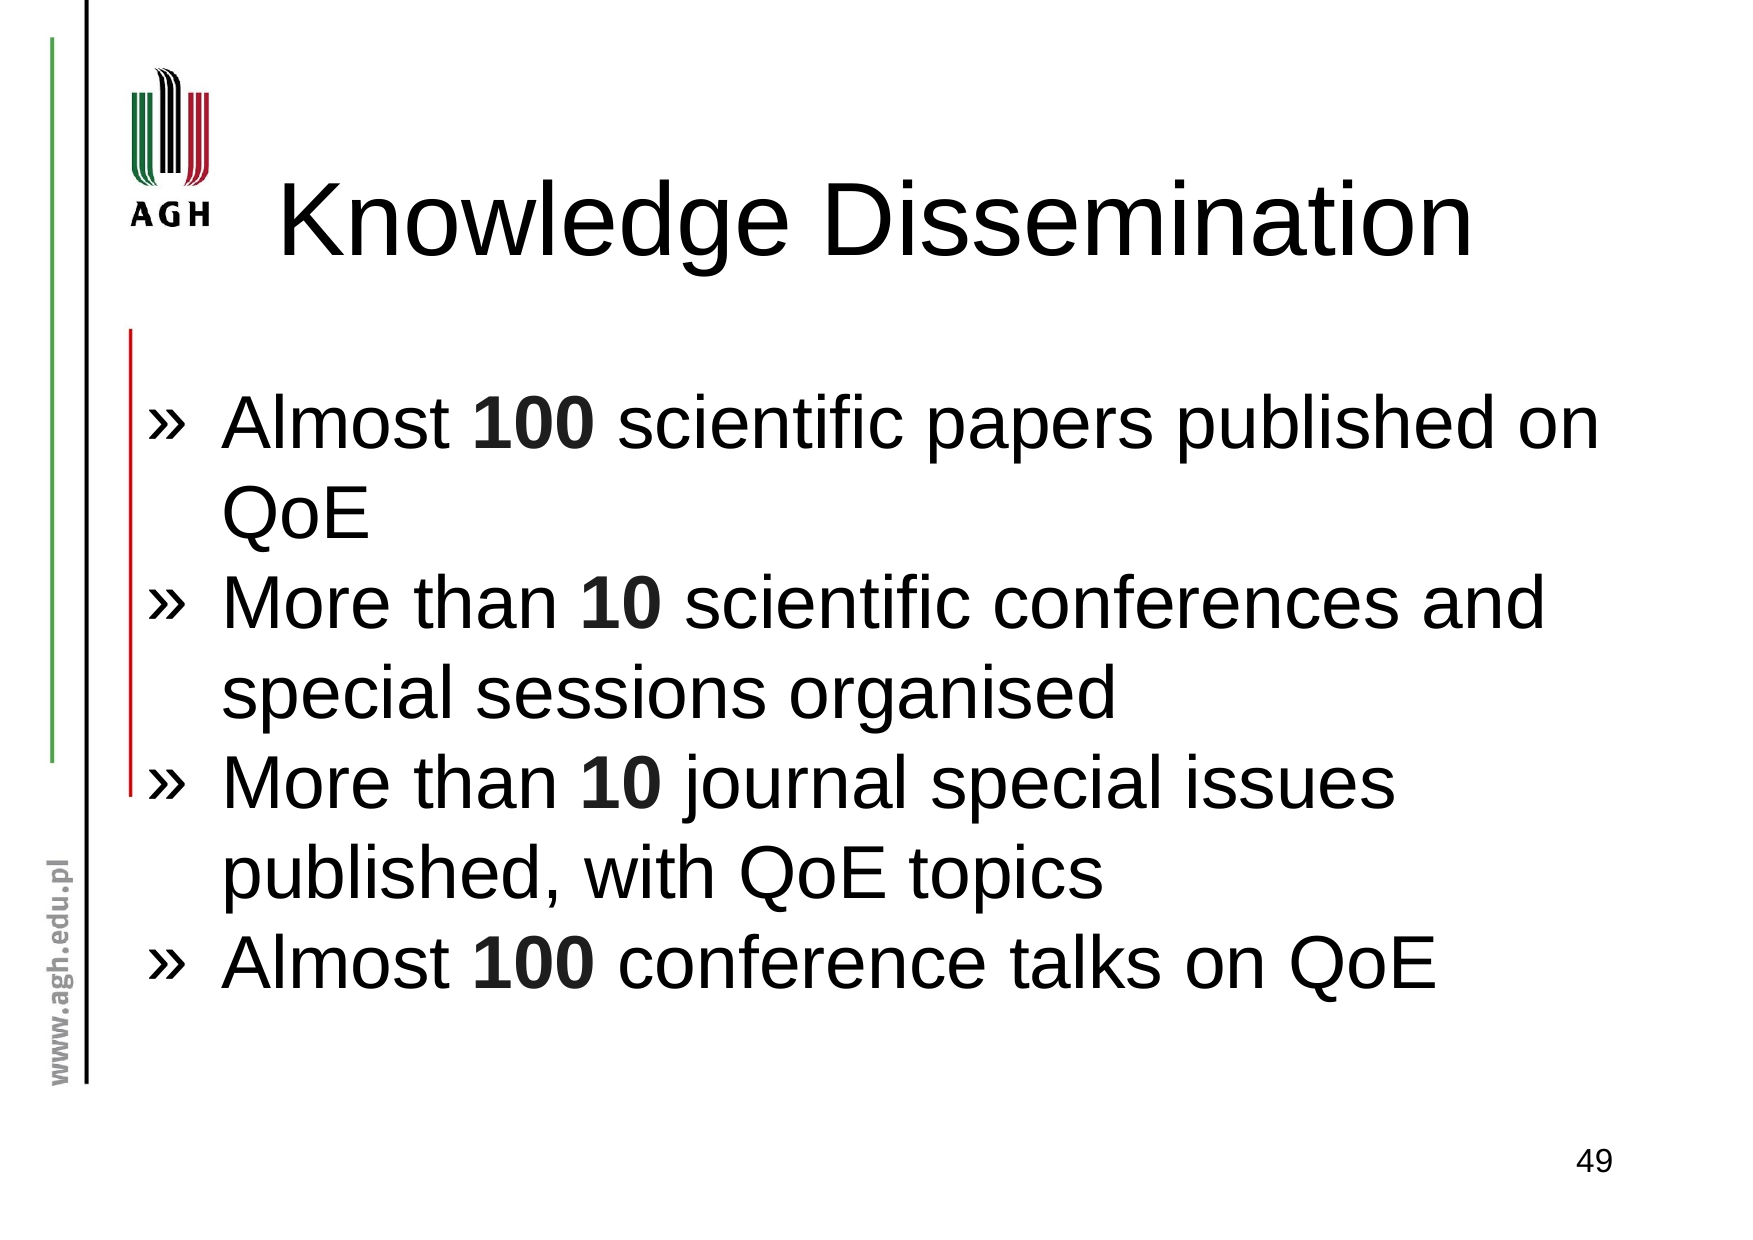

# Knowledge Dissemination
Almost 100 scientific papers published on QoE
More than 10 scientific conferences and special sessions organised
More than 10 journal special issues published, with QoE topics
Almost 100 conference talks on QoE
49